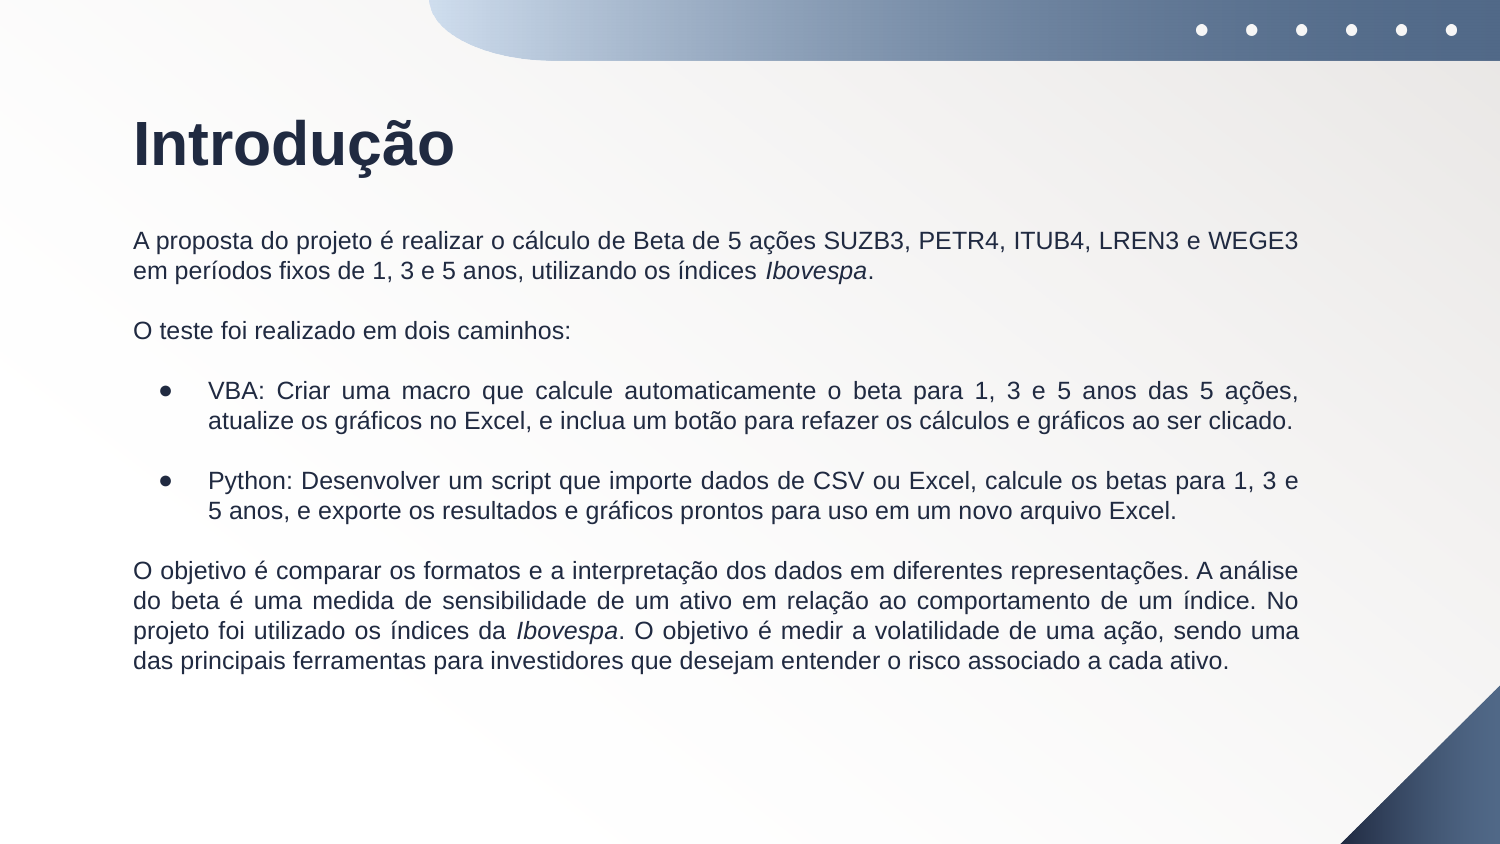

# Introdução
A proposta do projeto é realizar o cálculo de Beta de 5 ações SUZB3, PETR4, ITUB4, LREN3 e WEGE3 em períodos fixos de 1, 3 e 5 anos, utilizando os índices Ibovespa.

O teste foi realizado em dois caminhos:

VBA: Criar uma macro que calcule automaticamente o beta para 1, 3 e 5 anos das 5 ações, atualize os gráficos no Excel, e inclua um botão para refazer os cálculos e gráficos ao ser clicado.

Python: Desenvolver um script que importe dados de CSV ou Excel, calcule os betas para 1, 3 e 5 anos, e exporte os resultados e gráficos prontos para uso em um novo arquivo Excel.

O objetivo é comparar os formatos e a interpretação dos dados em diferentes representações. A análise do beta é uma medida de sensibilidade de um ativo em relação ao comportamento de um índice. No projeto foi utilizado os índices da Ibovespa. O objetivo é medir a volatilidade de uma ação, sendo uma das principais ferramentas para investidores que desejam entender o risco associado a cada ativo.